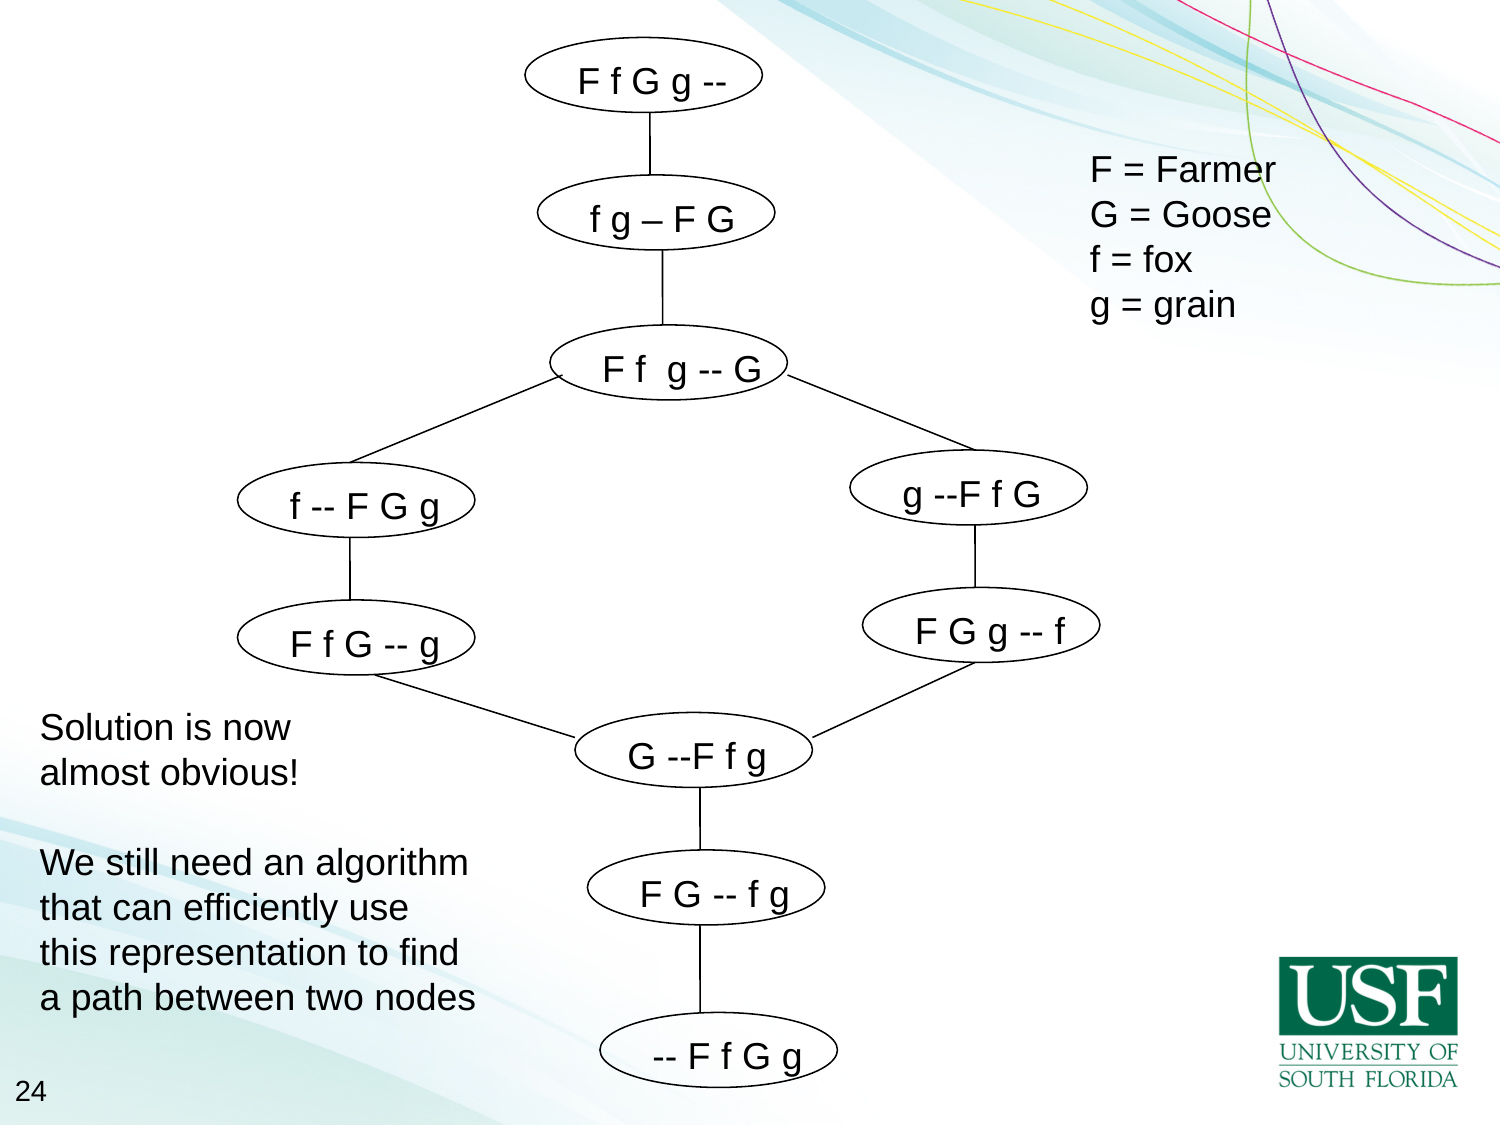

F f G g --

F = Farmer
G = Goose
f = fox
g = grain

f g – F G

F f  g -- G

g --F f G
f -- F G g

F G g -- f
F f G -- g

Solution is now
almost obvious!

We still need an algorithm
that can efficiently use
this representation to find
a path between two nodes

G --F f g

F G -- f g

-- F f G g
24